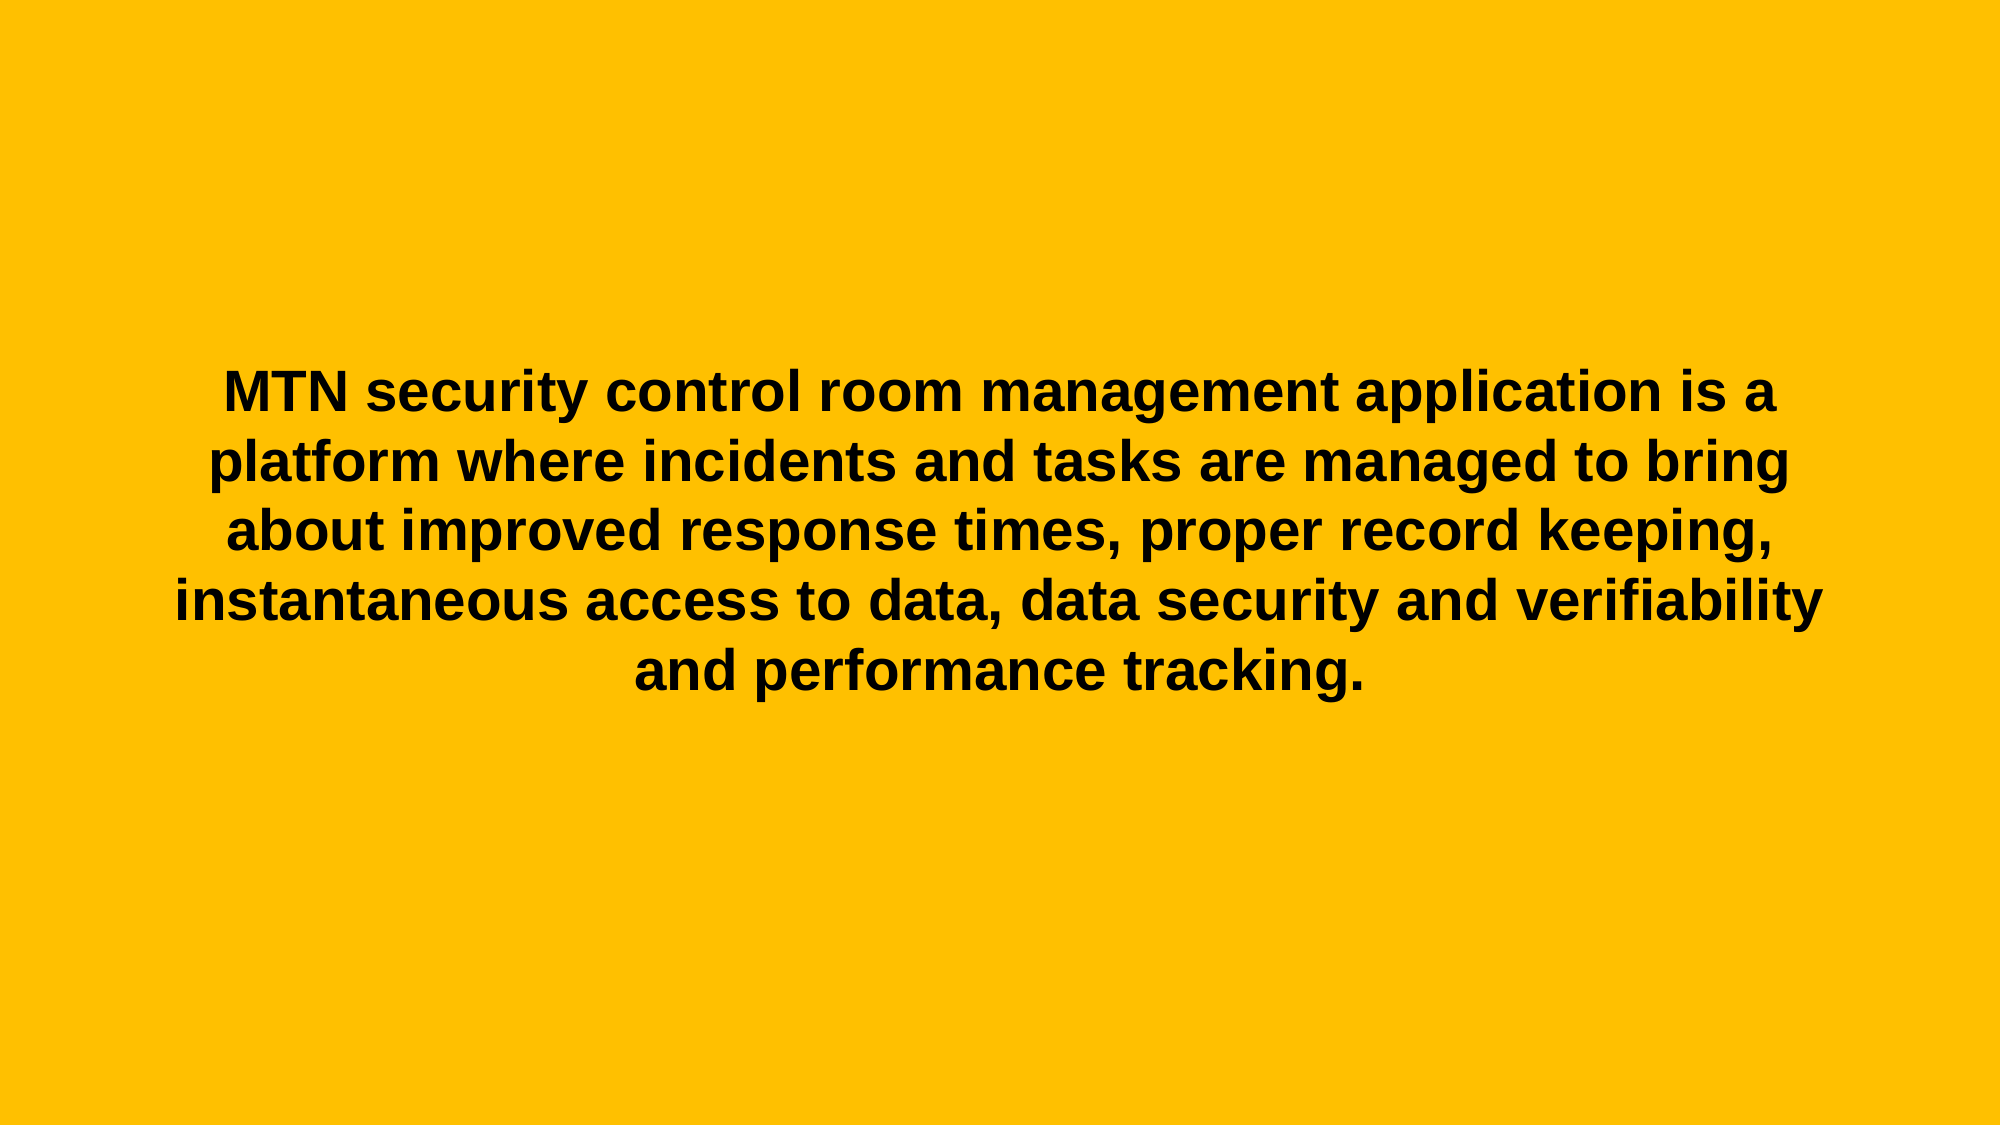

MTN security control room management application is a platform where incidents and tasks are managed to bring about improved response times, proper record keeping, instantaneous access to data, data security and verifiability and performance tracking.